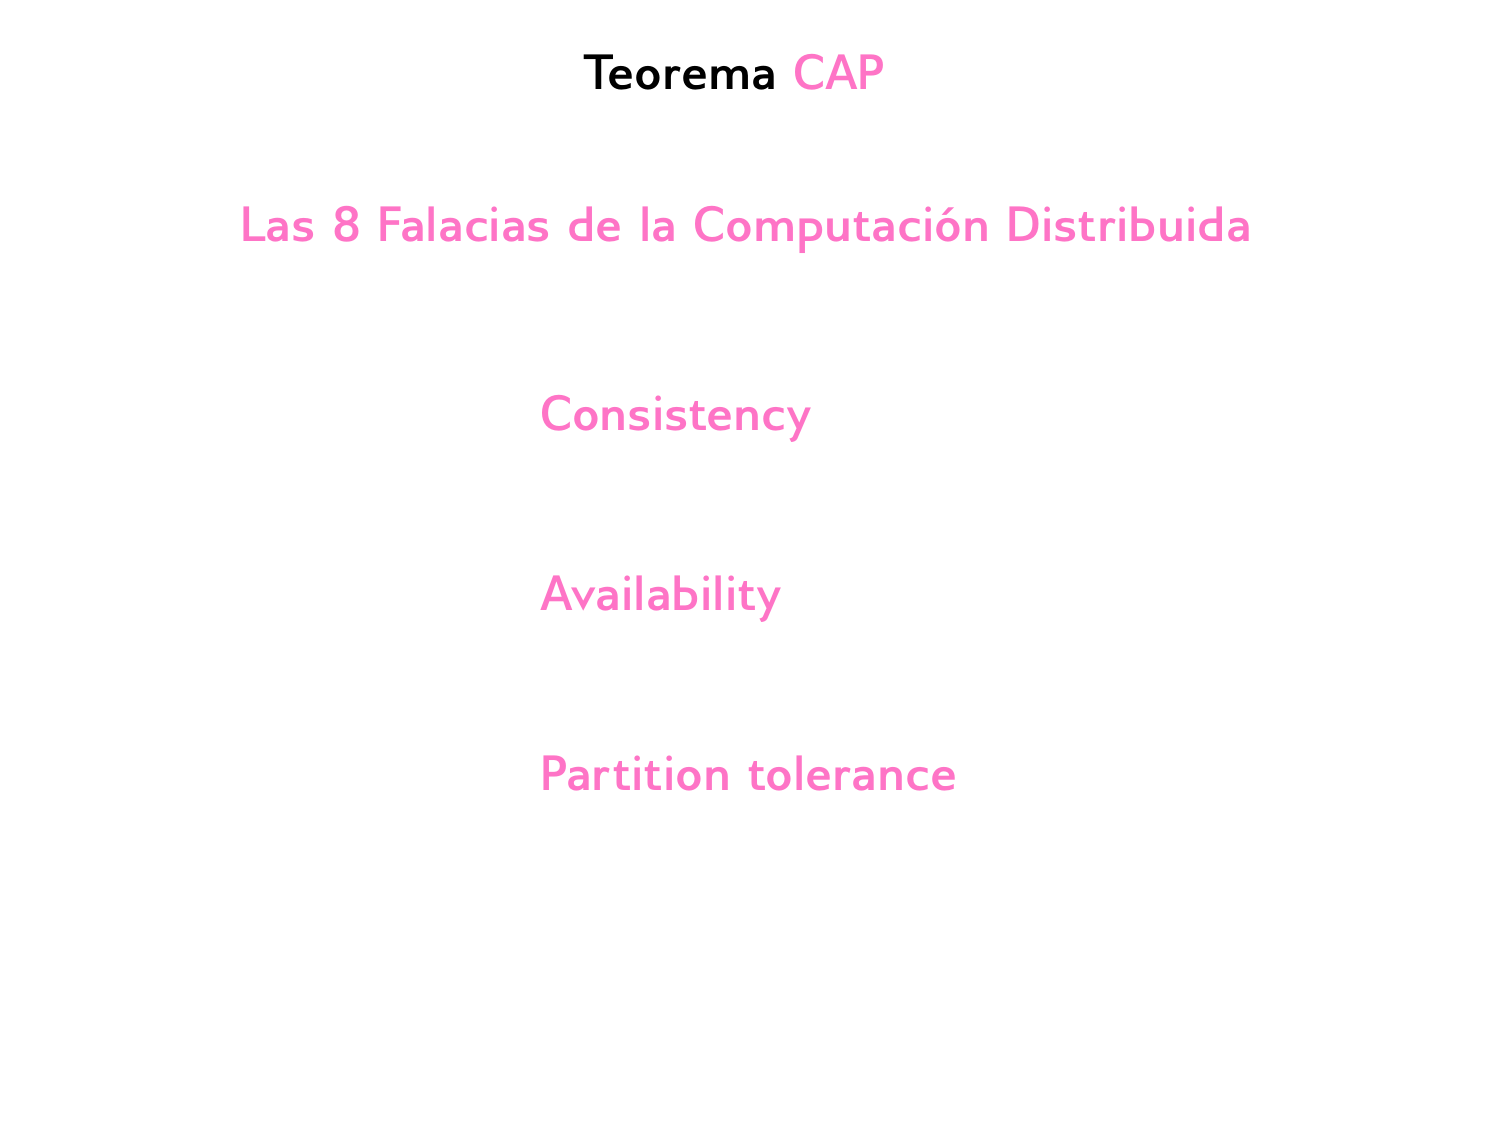

Teorema CAP

Las 8 Falacias de la Computación Distribuida
Consistency

Availability
Partition tolerance